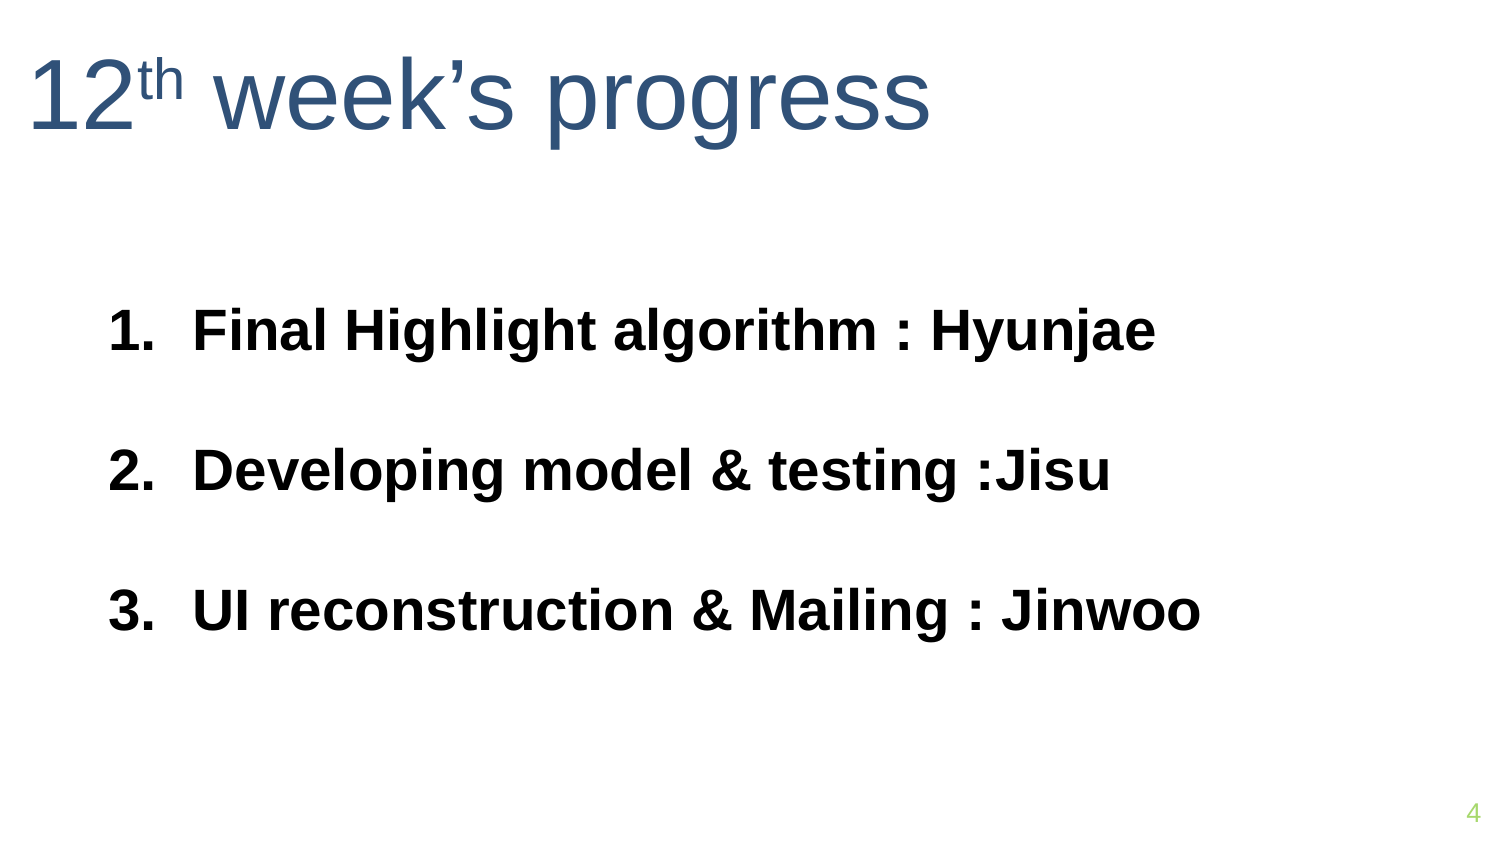

12th week’s progress
Final Highlight algorithm : Hyunjae
Developing model & testing :Jisu
UI reconstruction & Mailing : Jinwoo
4